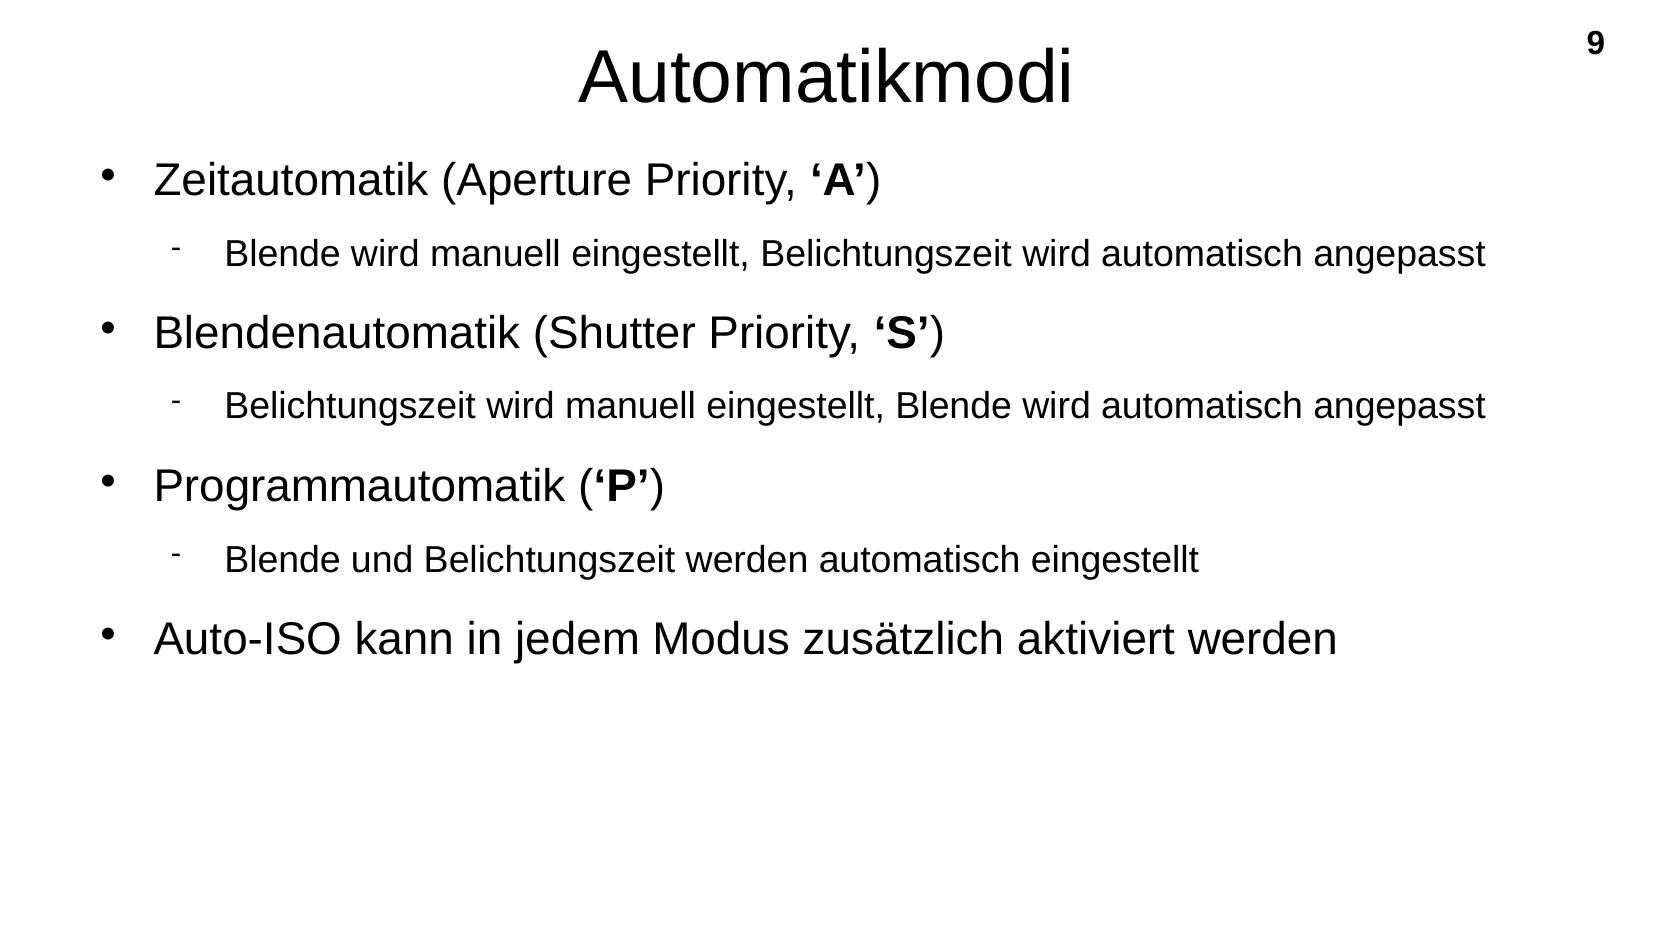

Automatikmodi
Zeitautomatik (Aperture Priority, ‘A’)
Blende wird manuell eingestellt, Belichtungszeit wird automatisch angepasst
Blendenautomatik (Shutter Priority, ‘S’)
Belichtungszeit wird manuell eingestellt, Blende wird automatisch angepasst
Programmautomatik (‘P’)
Blende und Belichtungszeit werden automatisch eingestellt
Auto-ISO kann in jedem Modus zusätzlich aktiviert werden